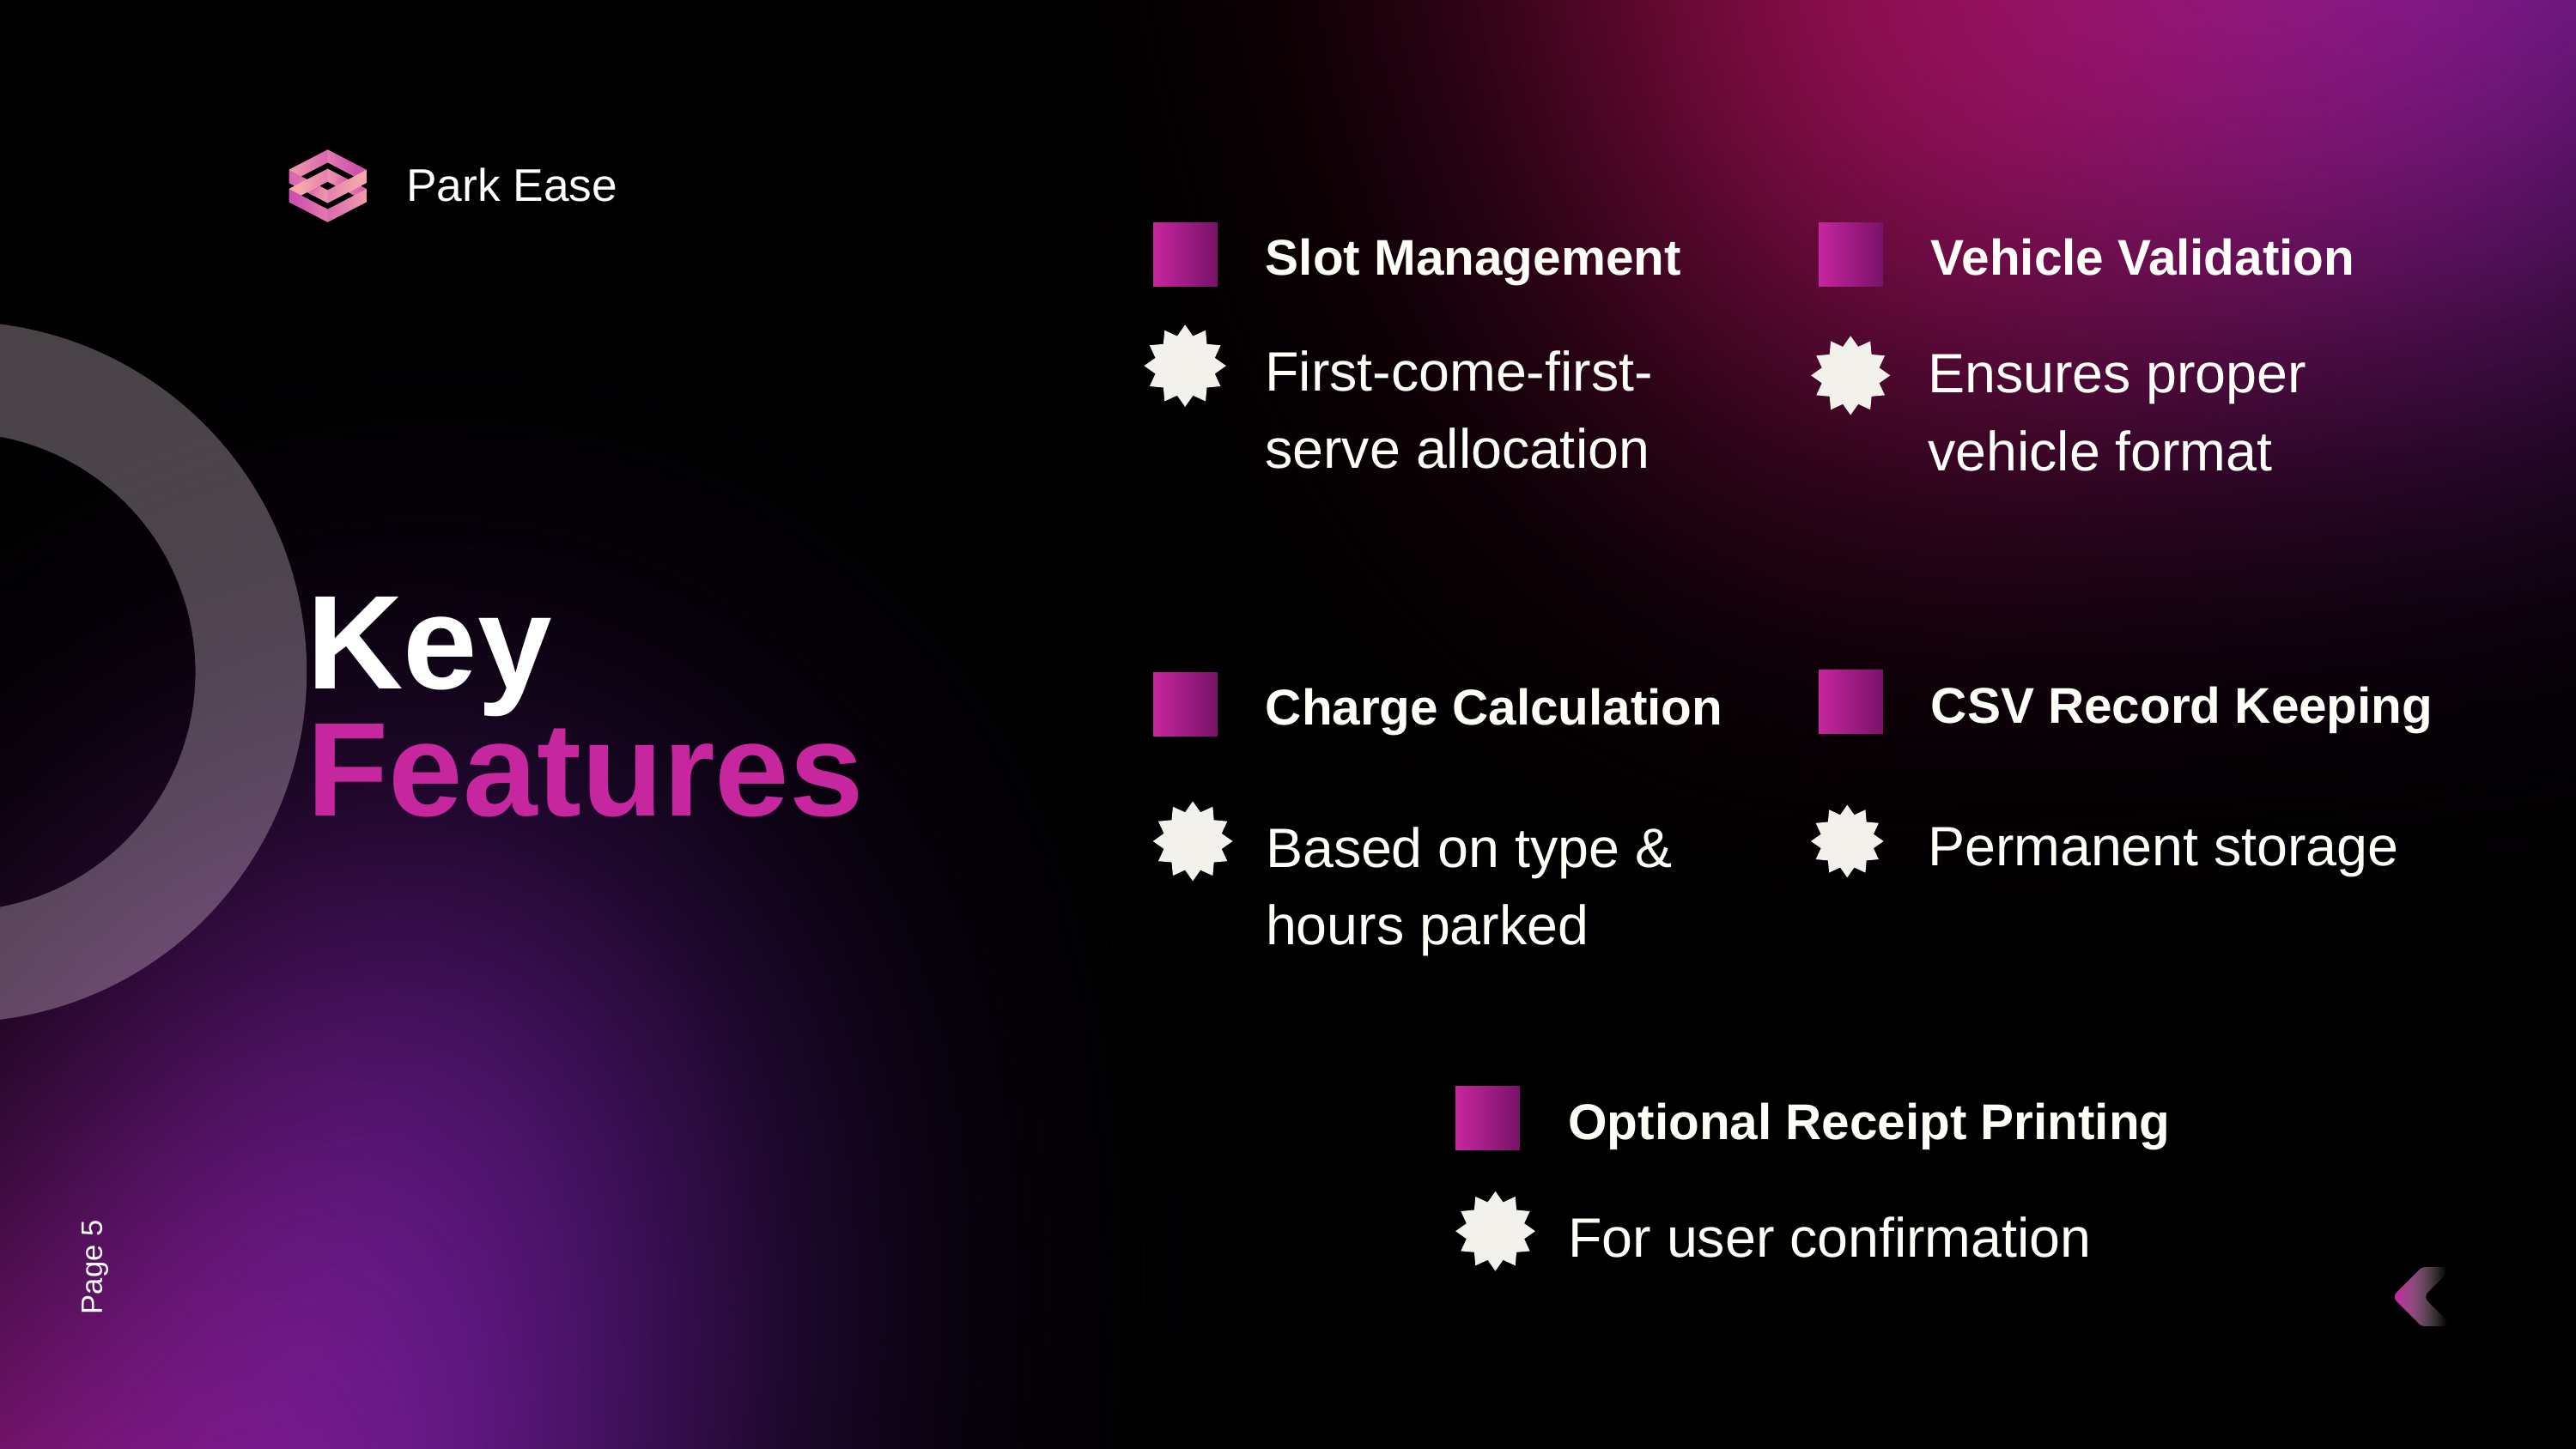

Park Ease
Slot Management
Vehicle Validation

First-come-first-serve allocation

Ensures proper vehicle format

Key
CSV Record Keeping
Charge Calculation

Features
Permanent storage
Based on type & hours parked

Optional Receipt Printing

For user confirmation

Page 5